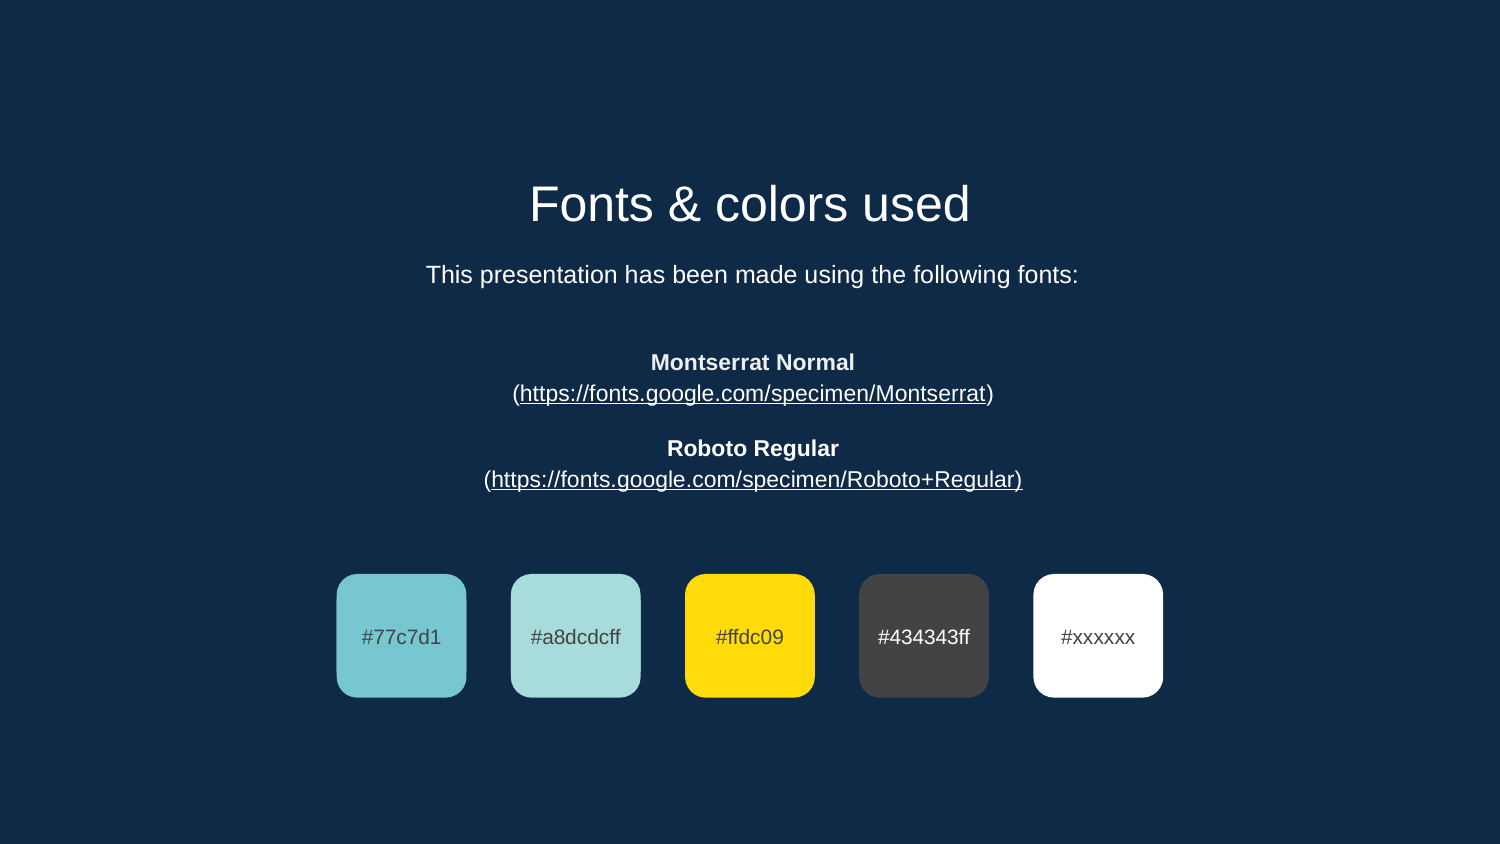

Fonts & colors used
This presentation has been made using the following fonts:

Montserrat Normal
(https://fonts.google.com/specimen/Montserrat)

Roboto Regular
(https://fonts.google.com/specimen/Roboto+Regular)

#77c7d1
#a8dcdcff
#ffdc09
#434343ff
#xxxxxx